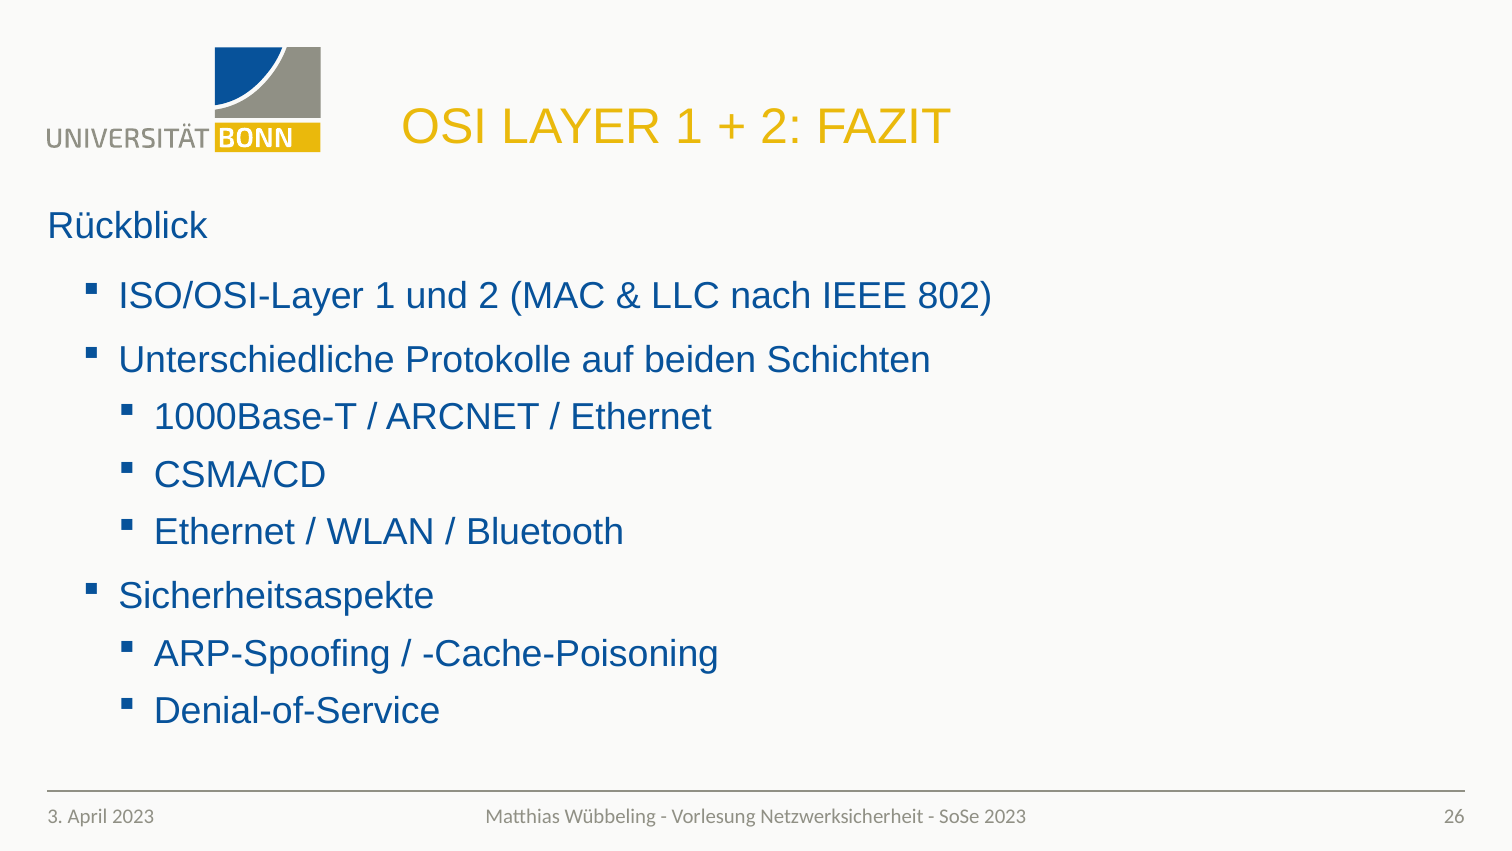

# OSI Layer 1 + 2: Fazit
Rückblick
ISO/OSI-Layer 1 und 2 (MAC & LLC nach IEEE 802)
Unterschiedliche Protokolle auf beiden Schichten
1000Base-T / ARCNET / Ethernet
CSMA/CD
Ethernet / WLAN / Bluetooth
Sicherheitsaspekte
ARP-Spoofing / -Cache-Poisoning
Denial-of-Service
3. April 2023
26
Matthias Wübbeling - Vorlesung Netzwerksicherheit - SoSe 2023